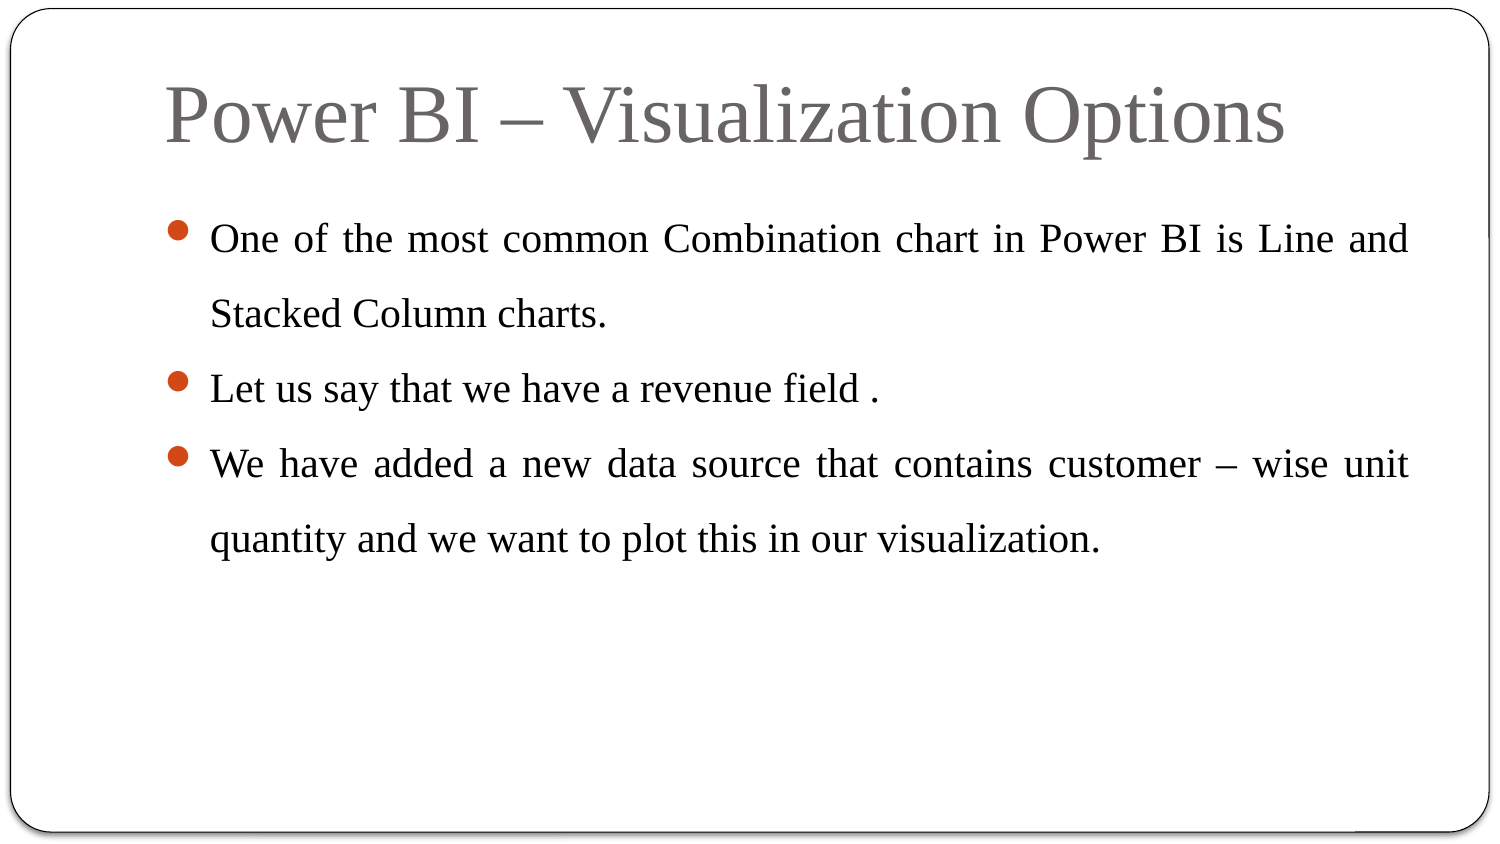

# Power BI – Visualization Options
One of the most common Combination chart in Power BI is Line and Stacked Column charts.
Let us say that we have a revenue field .
We have added a new data source that contains customer – wise unit quantity and we want to plot this in our visualization.